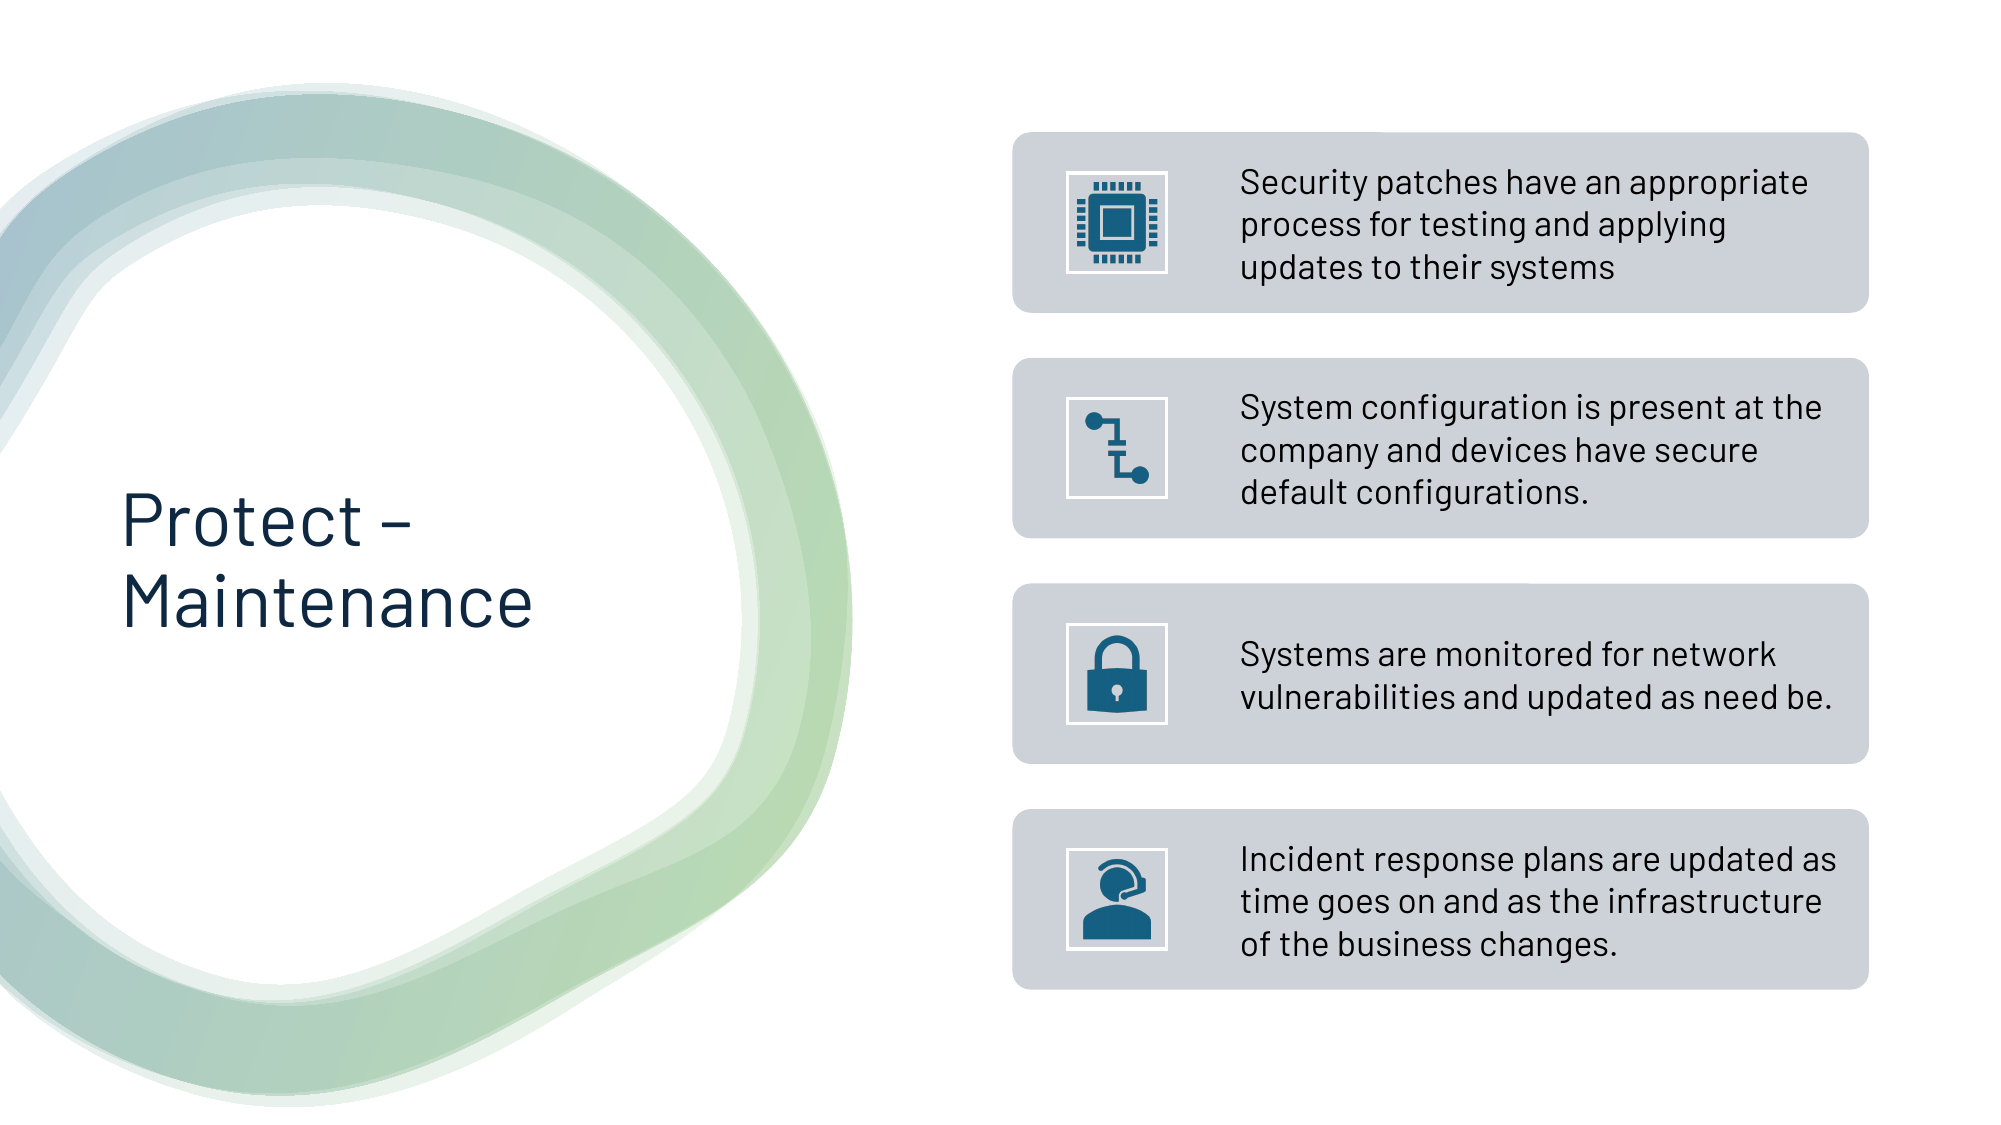

Security patches have an appropriate process for testing and applying updates to their systems
System configuration is present at the company and devices have secure default configurations.
Systems are monitored for network vulnerabilities and updated as need be.
Incident response plans are updated as time goes on and as the infrastructure of the business changes.
# Protect – Maintenance